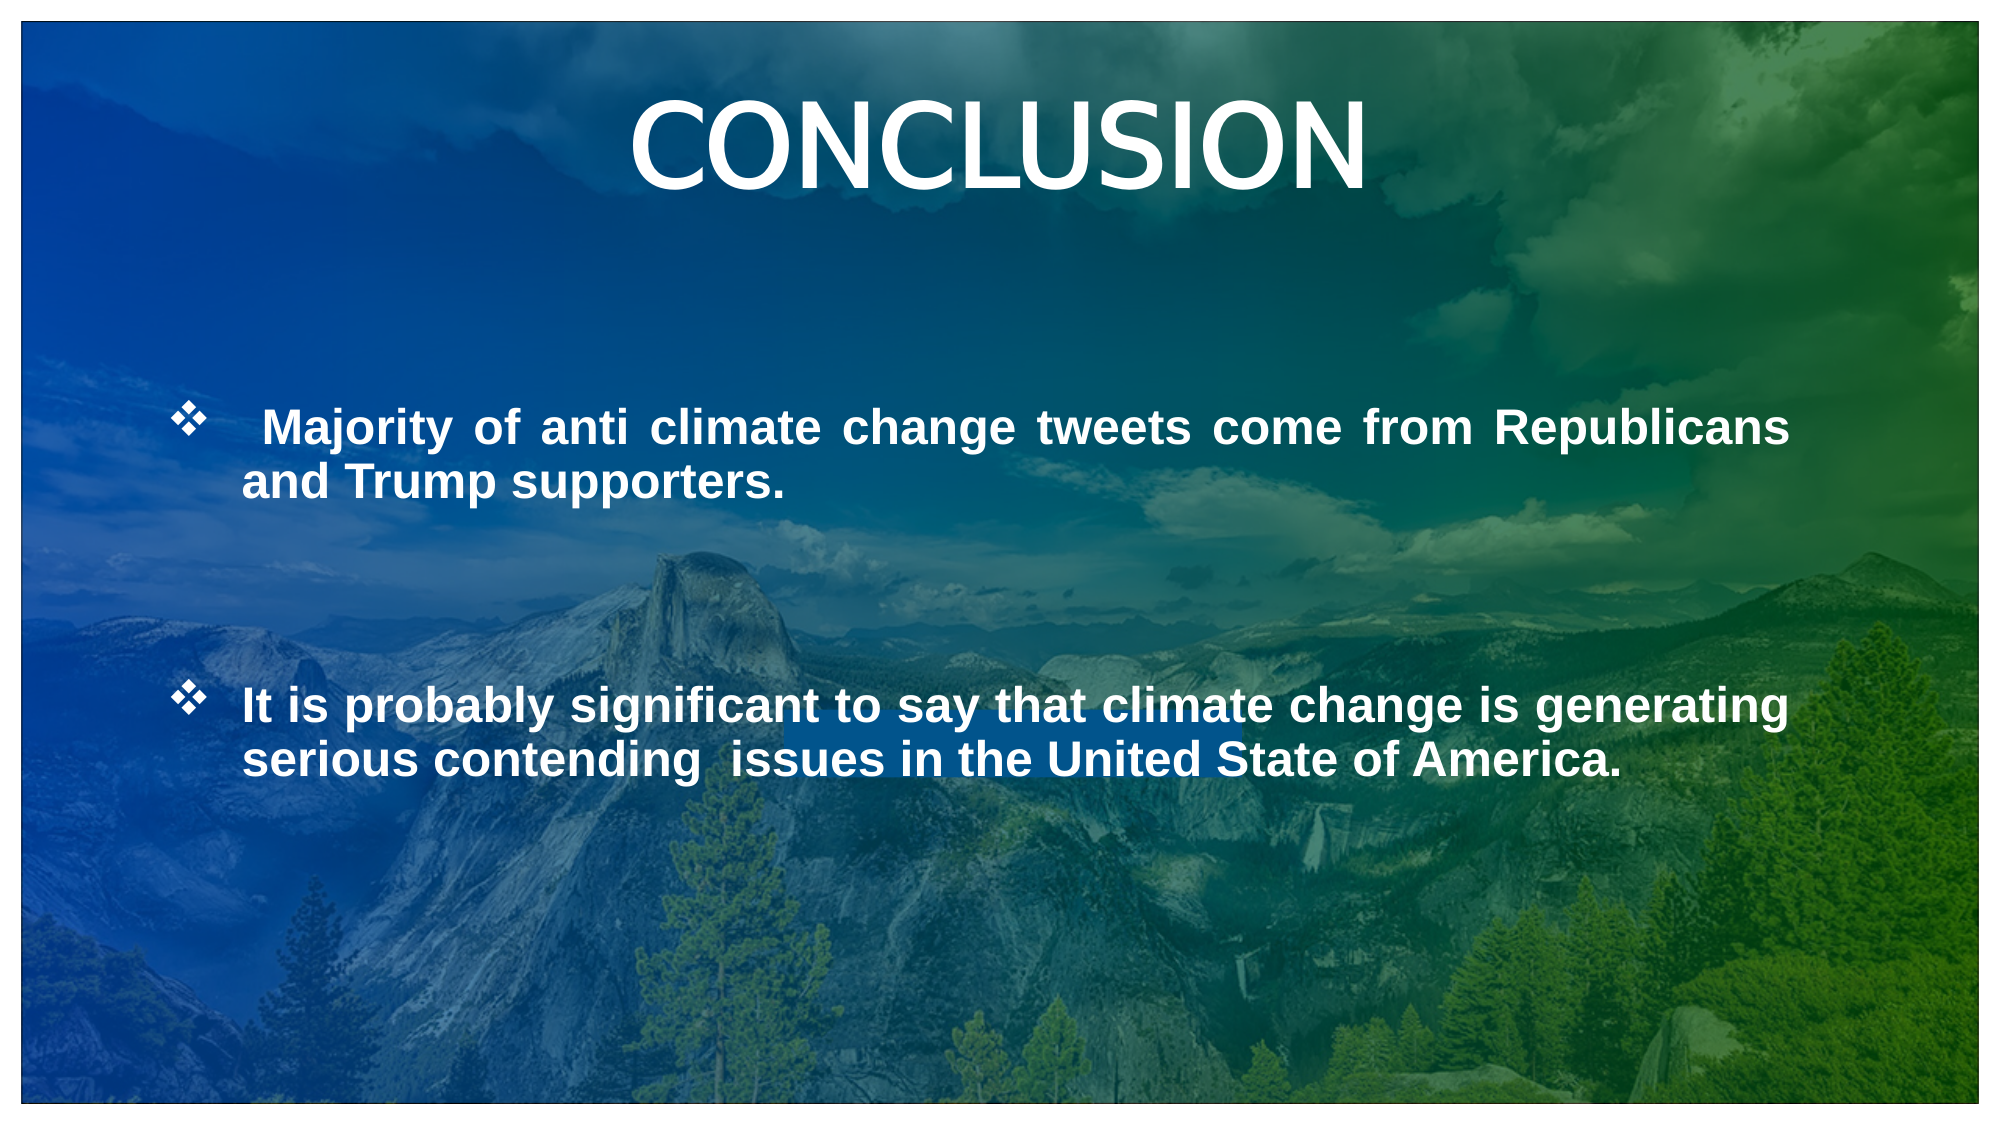

# CONCLUSION
 Majority of anti climate change tweets come from Republicans and Trump supporters.

It is probably significant to say that climate change is generating serious contending  issues in the United State of America.